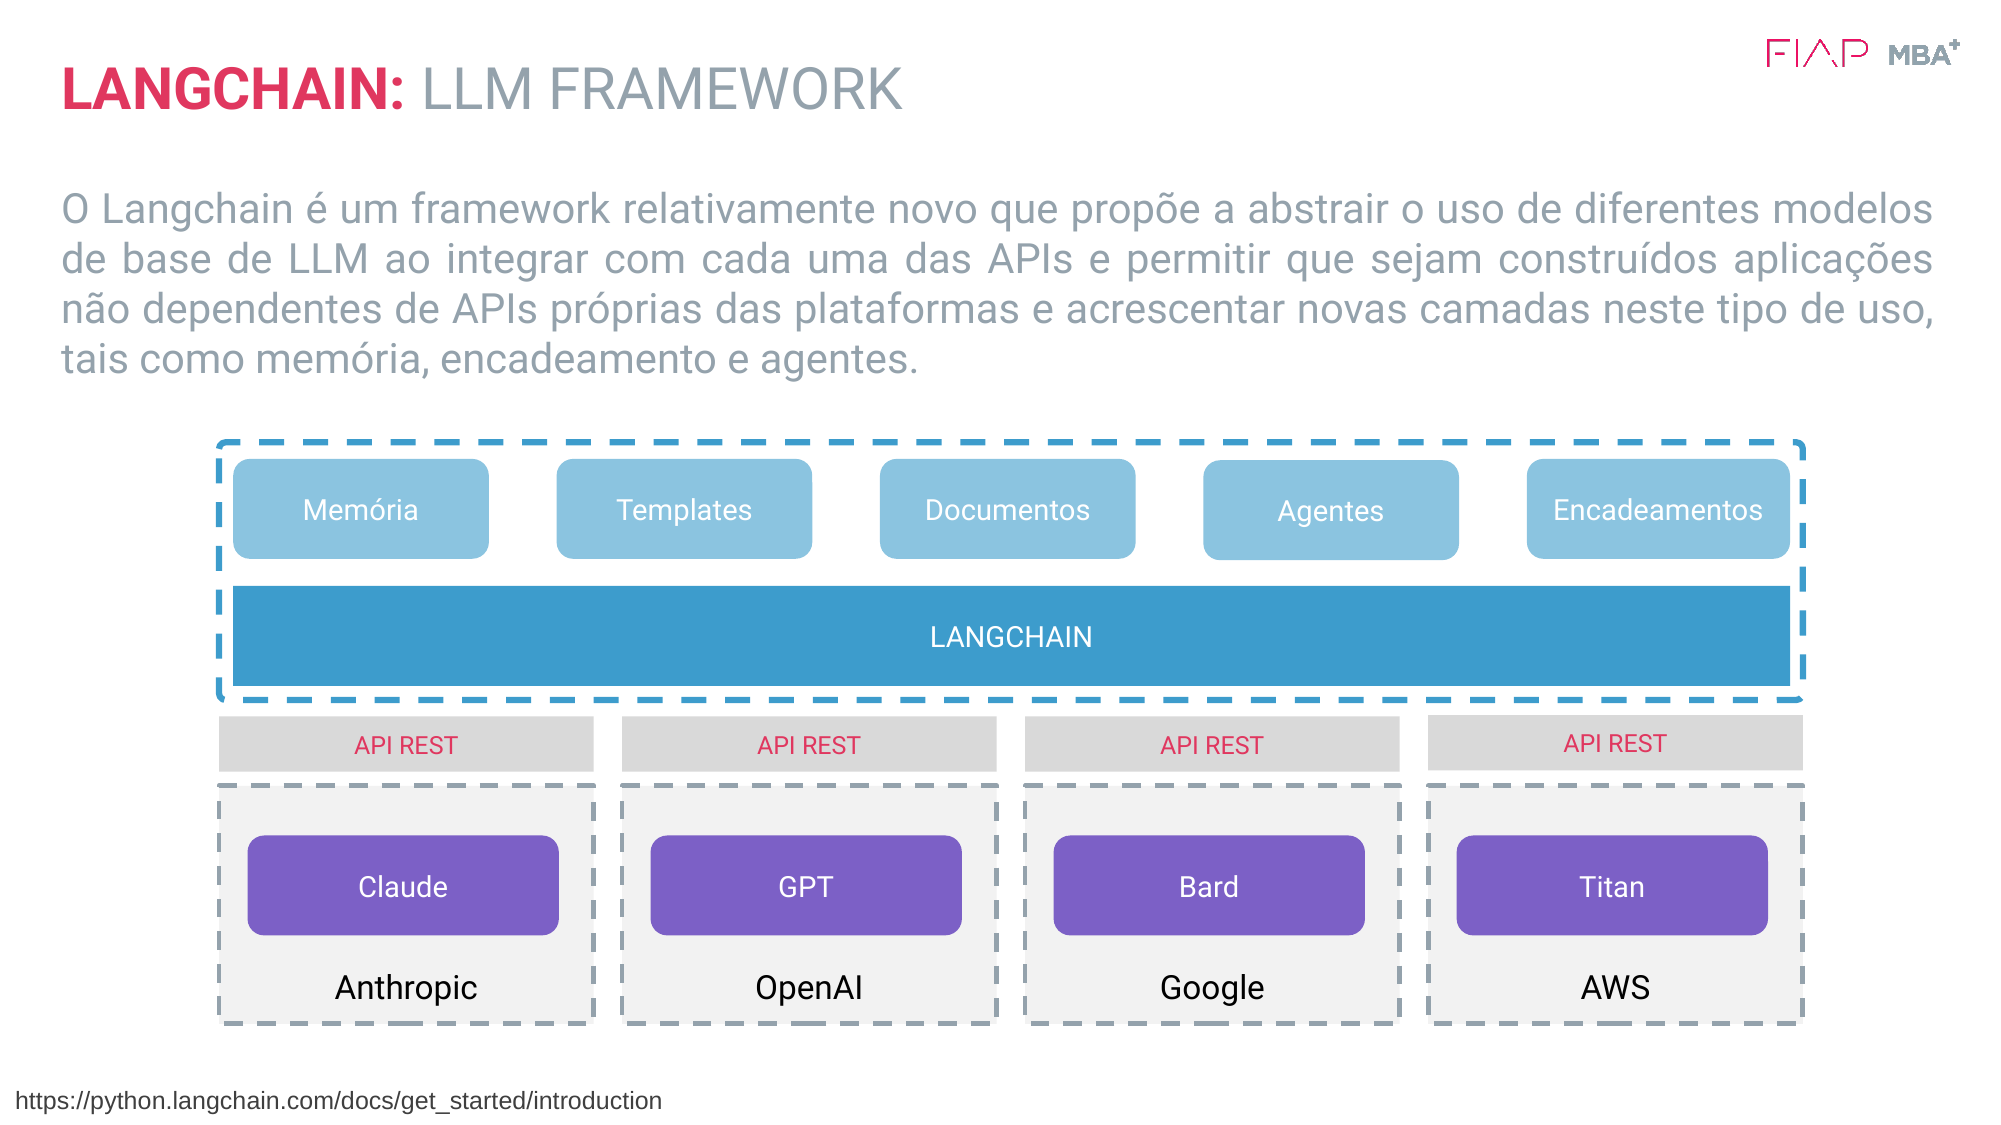

# LANGCHAIN: LLM FRAMEWORK
O Langchain é um framework relativamente novo que propõe a abstrair o uso de diferentes modelos de base de LLM ao integrar com cada uma das APIs e permitir que sejam construídos aplicações não dependentes de APIs próprias das plataformas e acrescentar novas camadas neste tipo de uso, tais como memória, encadeamento e agentes.
LANGCHAIN
Memória
Templates
Documentos
Encadeamentos
Agentes
LANGCHAIN
API REST
API REST
API REST
API REST
Anthropic
OpenAI
Google
AWS
Claude
GPT
Bard
Titan
https://python.langchain.com/docs/get_started/introduction